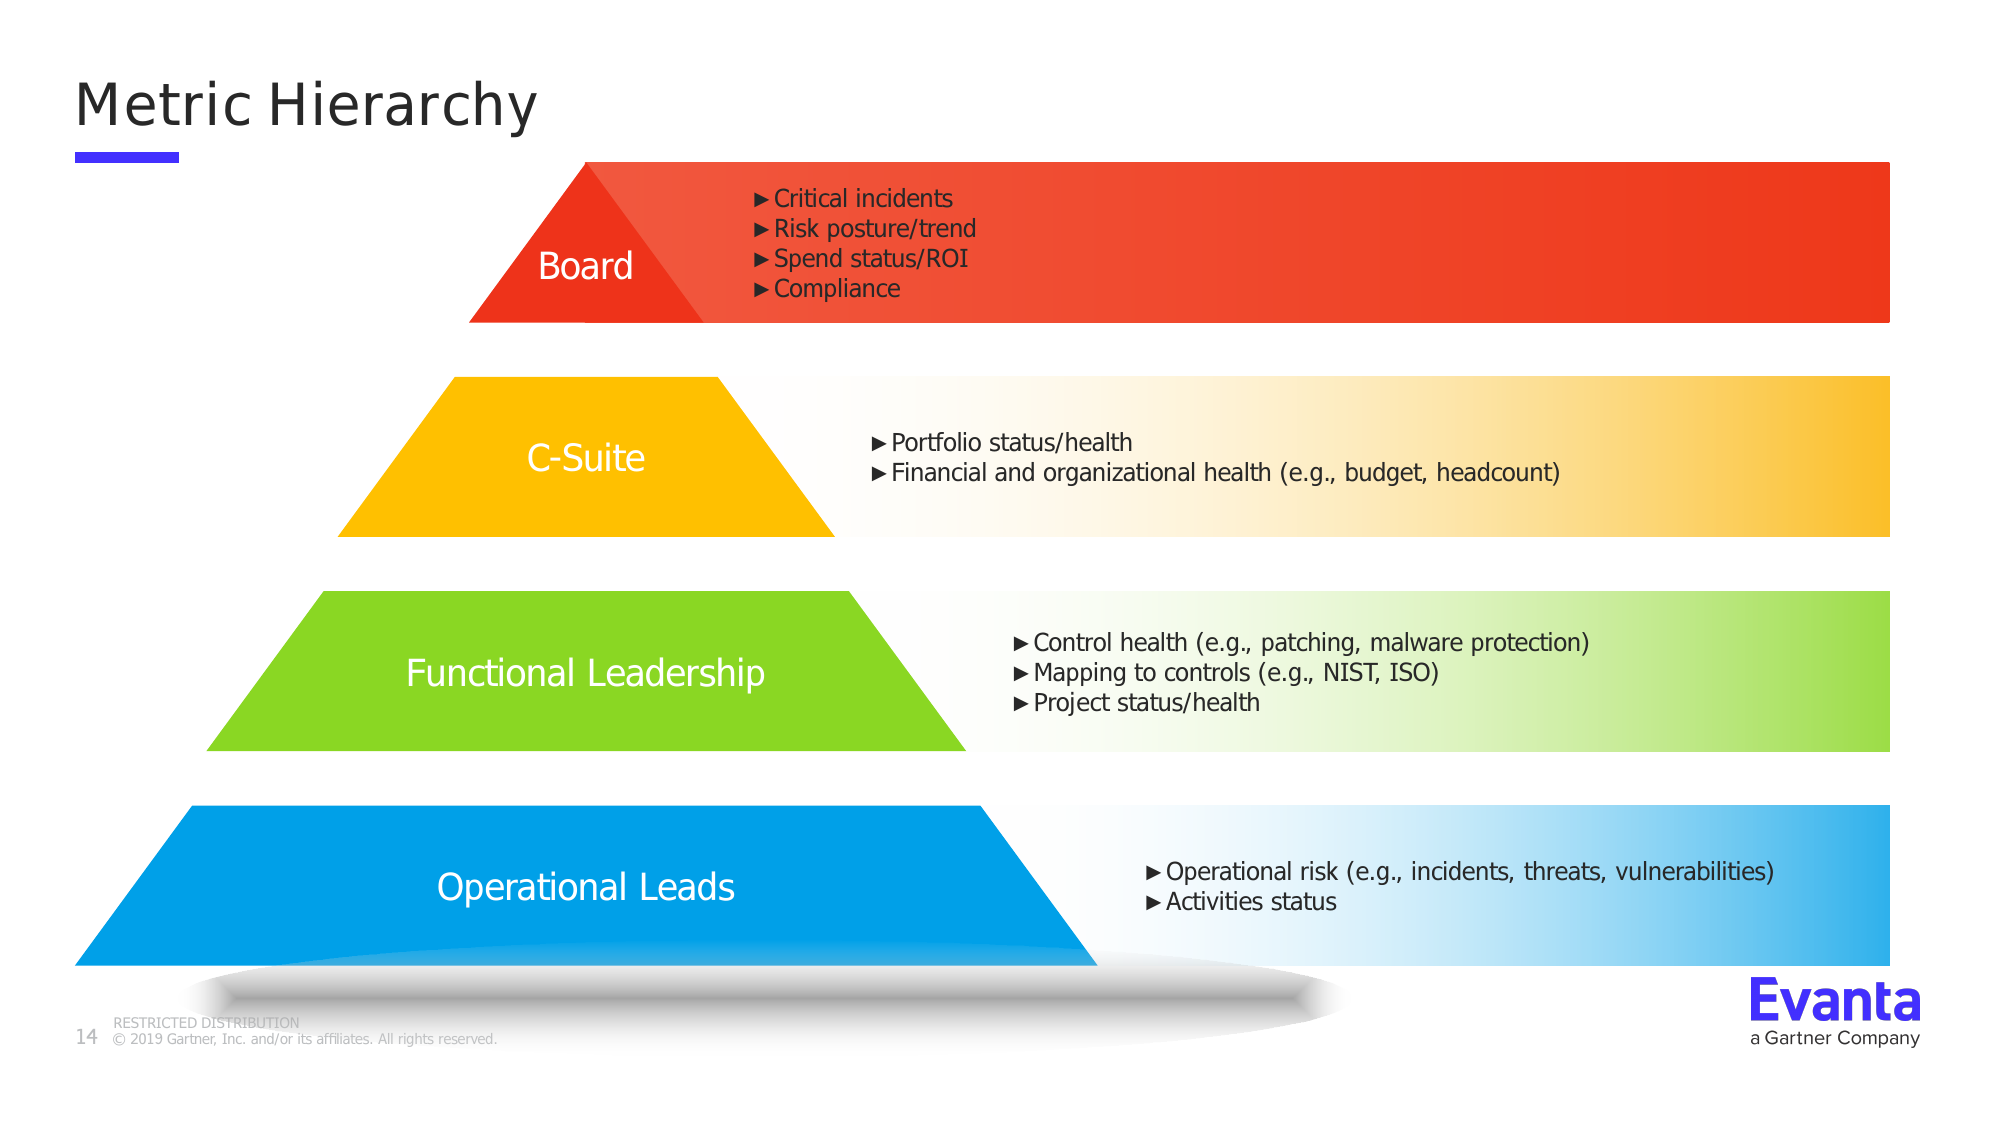

# Metric Hierarchy

Board
►Critical incidents
►Risk posture/trend
►Spend status/ROI
►Compliance
C-Suite
►Portfolio status/health
►Financial and organizational health (e.g., budget, headcount)
Functional Leadership
►Control health (e.g., patching, malware protection)
►Mapping to controls (e.g., NIST, ISO)
►Project status/health
Operational Leads
►Operational risk (e.g., incidents, threats, vulnerabilities)
►Activities status